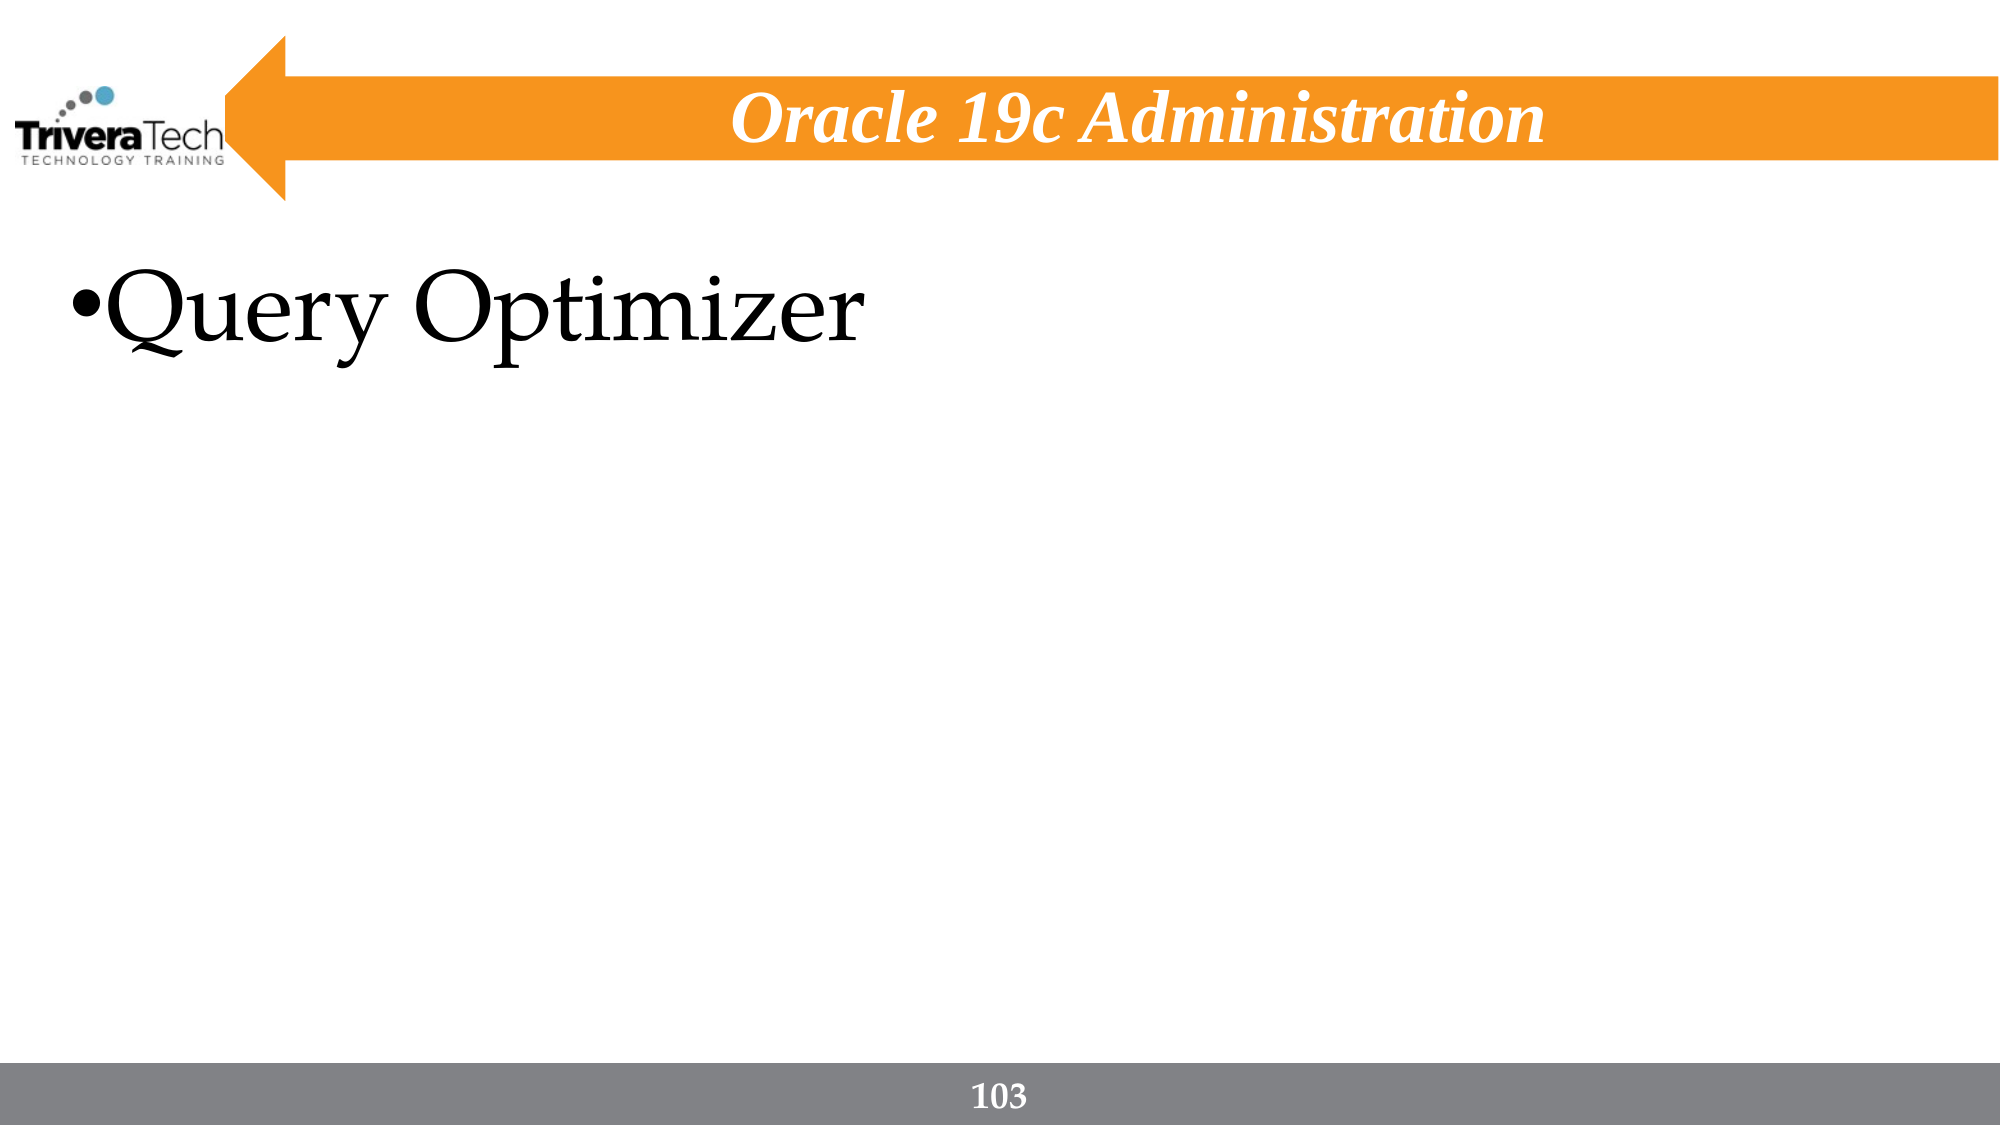

# Oracle 19c Administration
Query Optimizer
103